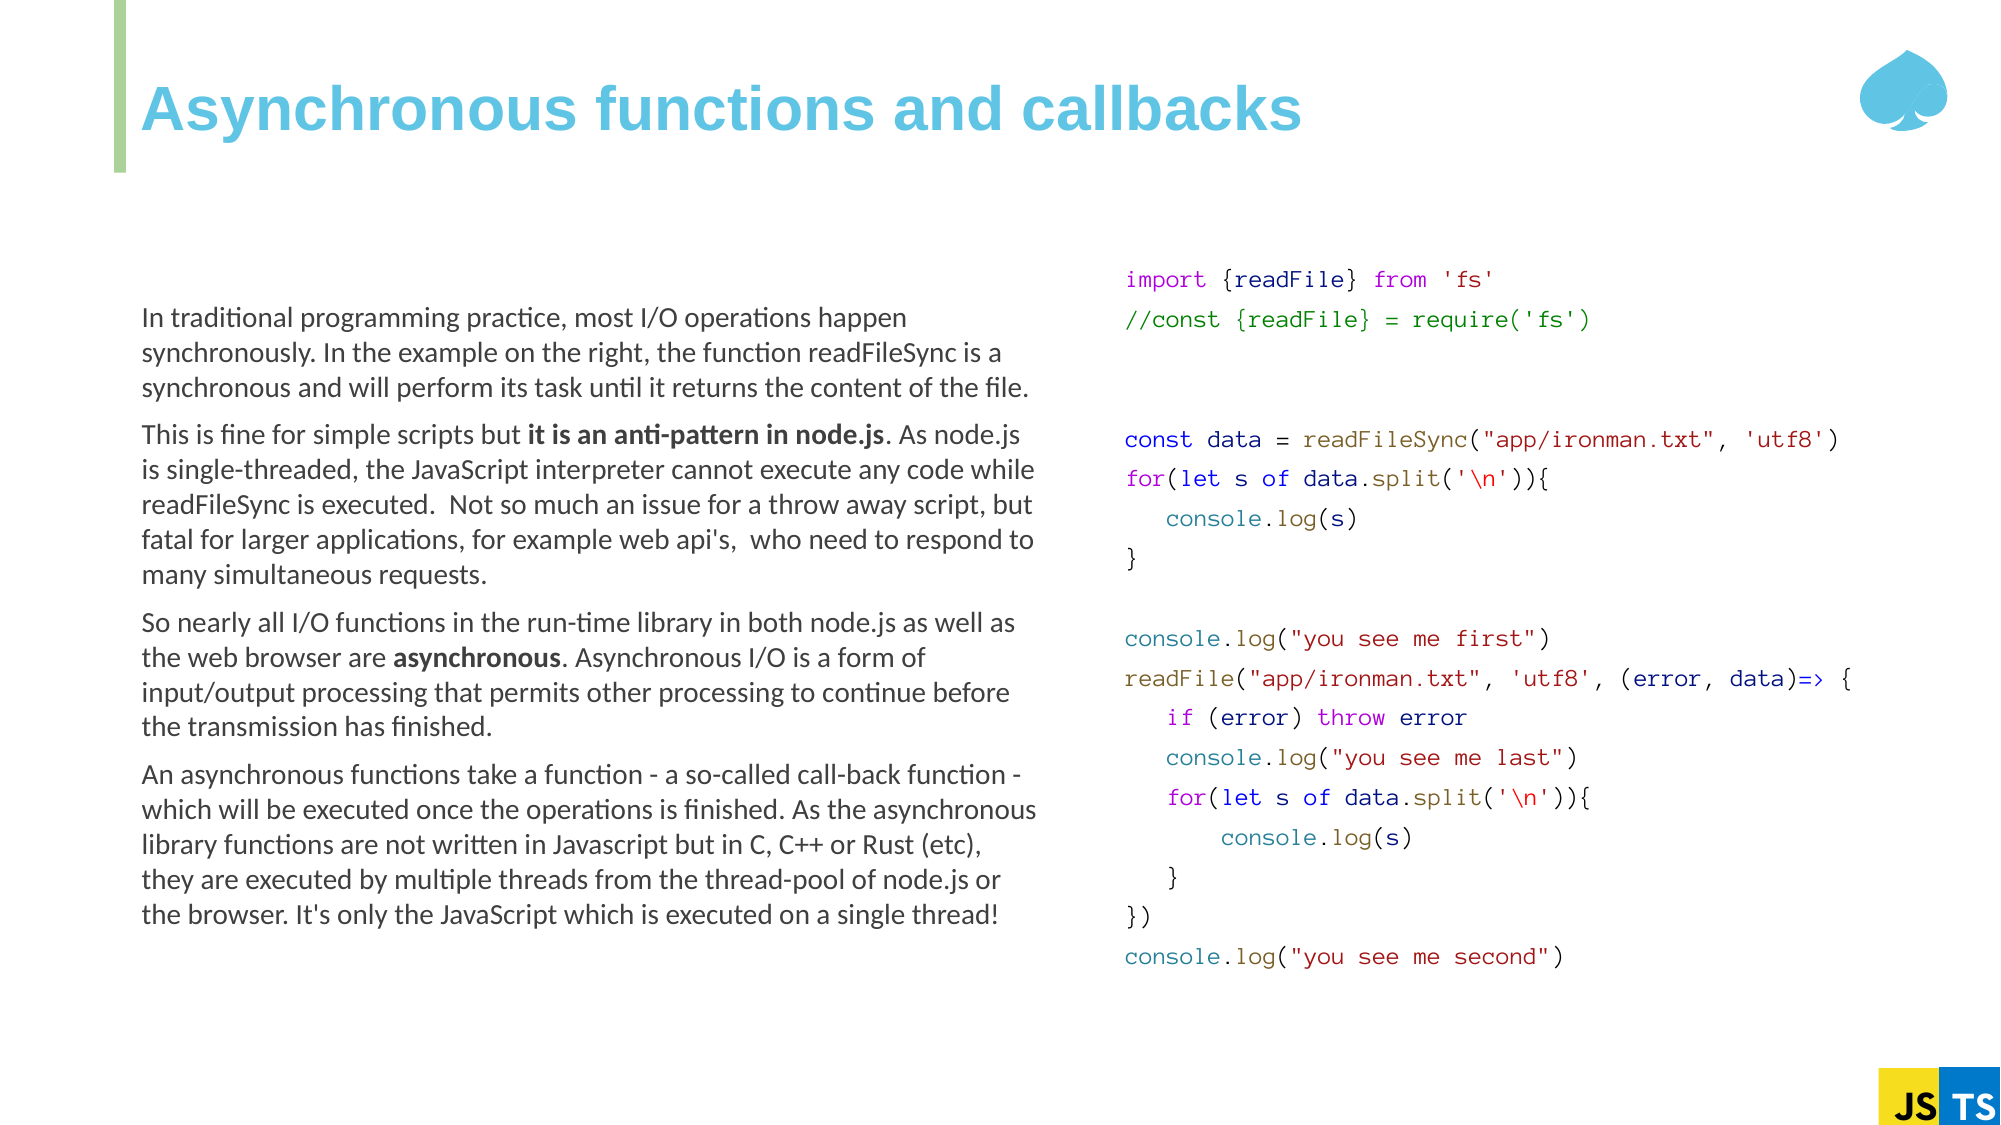

# Asynchronous functions and callbacks
In traditional programming practice, most I/O operations happen synchronously. In the example on the right, the function readFileSync is a synchronous and will perform its task until it returns the content of the file.
This is fine for simple scripts but it is an anti-pattern in node.js. As node.js is single-threaded, the JavaScript interpreter cannot execute any code while readFileSync is executed.  Not so much an issue for a throw away script, but fatal for larger applications, for example web api's,  who need to respond to many simultaneous requests.
So nearly all I/O functions in the run-time library in both node.js as well as the web browser are asynchronous. Asynchronous I/O is a form of input/output processing that permits other processing to continue before the transmission has finished.
An asynchronous functions take a function - a so-called call-back function - which will be executed once the operations is finished. As the asynchronous library functions are not written in Javascript but in C, C++ or Rust (etc), they are executed by multiple threads from the thread-pool of node.js or the browser. It's only the JavaScript which is executed on a single thread!
import {readFile} from 'fs'
//const {readFile} = require('fs')

const data = readFileSync("app/ironman.txt", 'utf8')
for(let s of data.split('\n')){
   console.log(s)
}

console.log("you see me first")
readFile("app/ironman.txt", 'utf8', (error, data)=> {
   if (error) throw error
   console.log("you see me last")
   for(let s of data.split('\n')){
       console.log(s)
   }
})
console.log("you see me second")